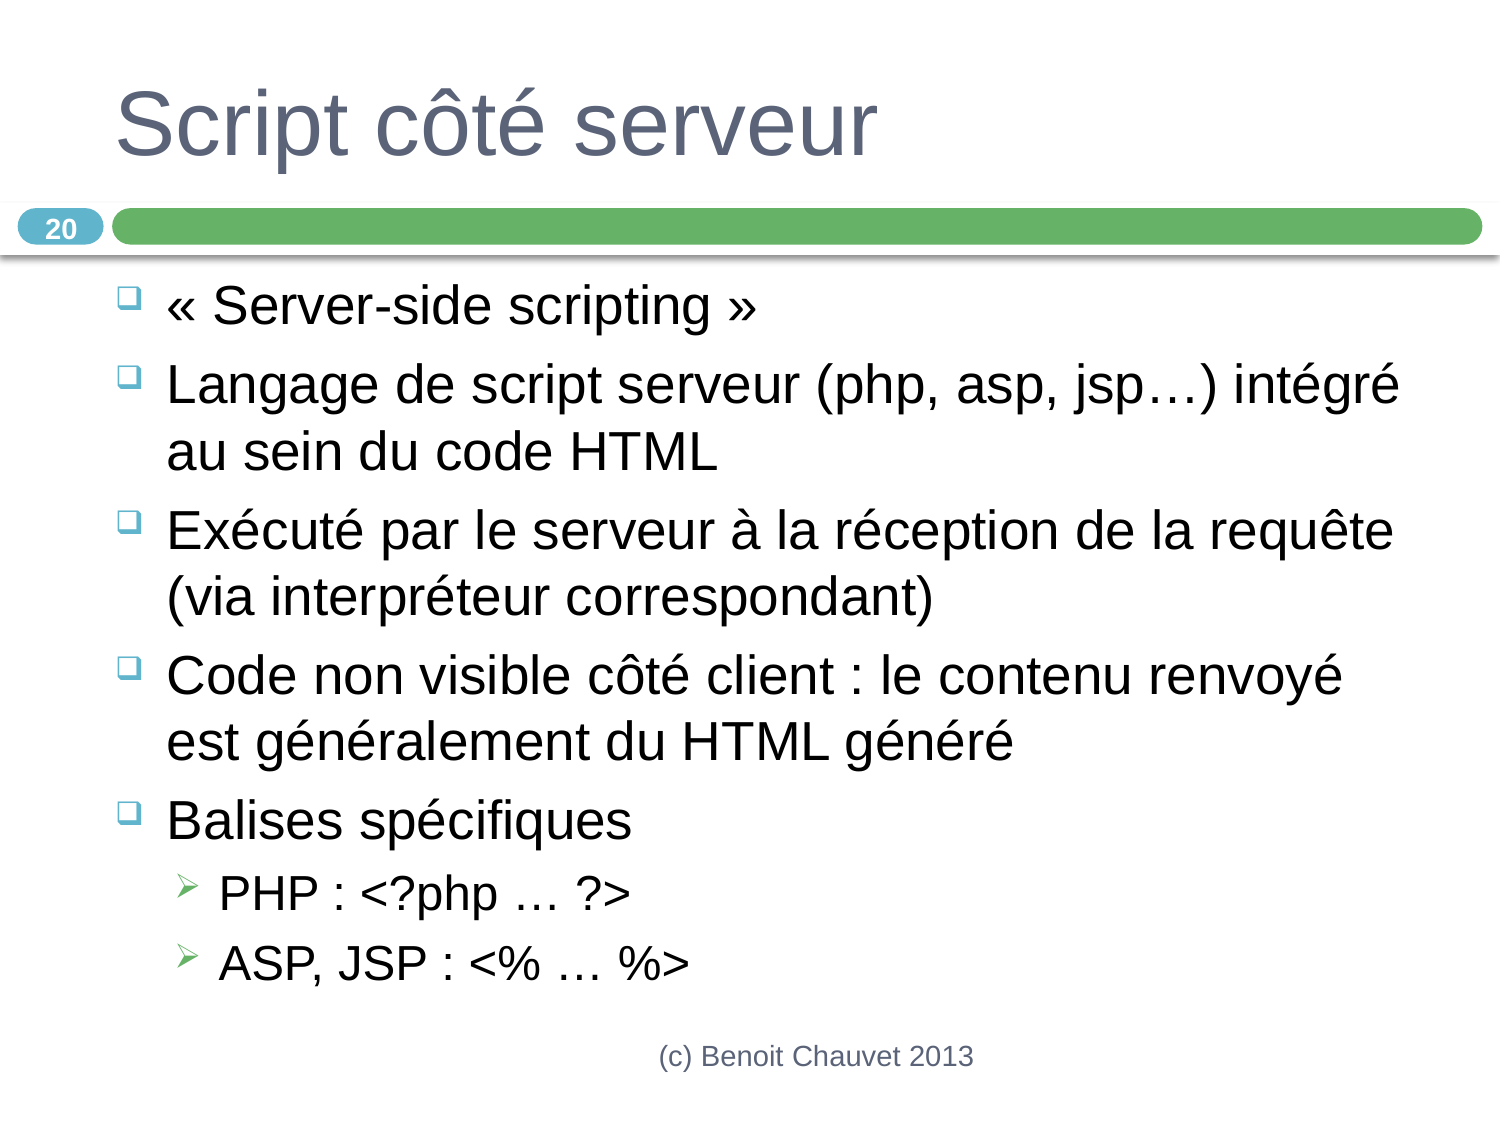

# Script côté serveur
20
« Server-side scripting »
Langage de script serveur (php, asp, jsp…) intégré au sein du code HTML
Exécuté par le serveur à la réception de la requête (via interpréteur correspondant)
Code non visible côté client : le contenu renvoyé est généralement du HTML généré
Balises spécifiques
PHP : <?php … ?>
ASP, JSP : <% … %>
(c) Benoit Chauvet 2013